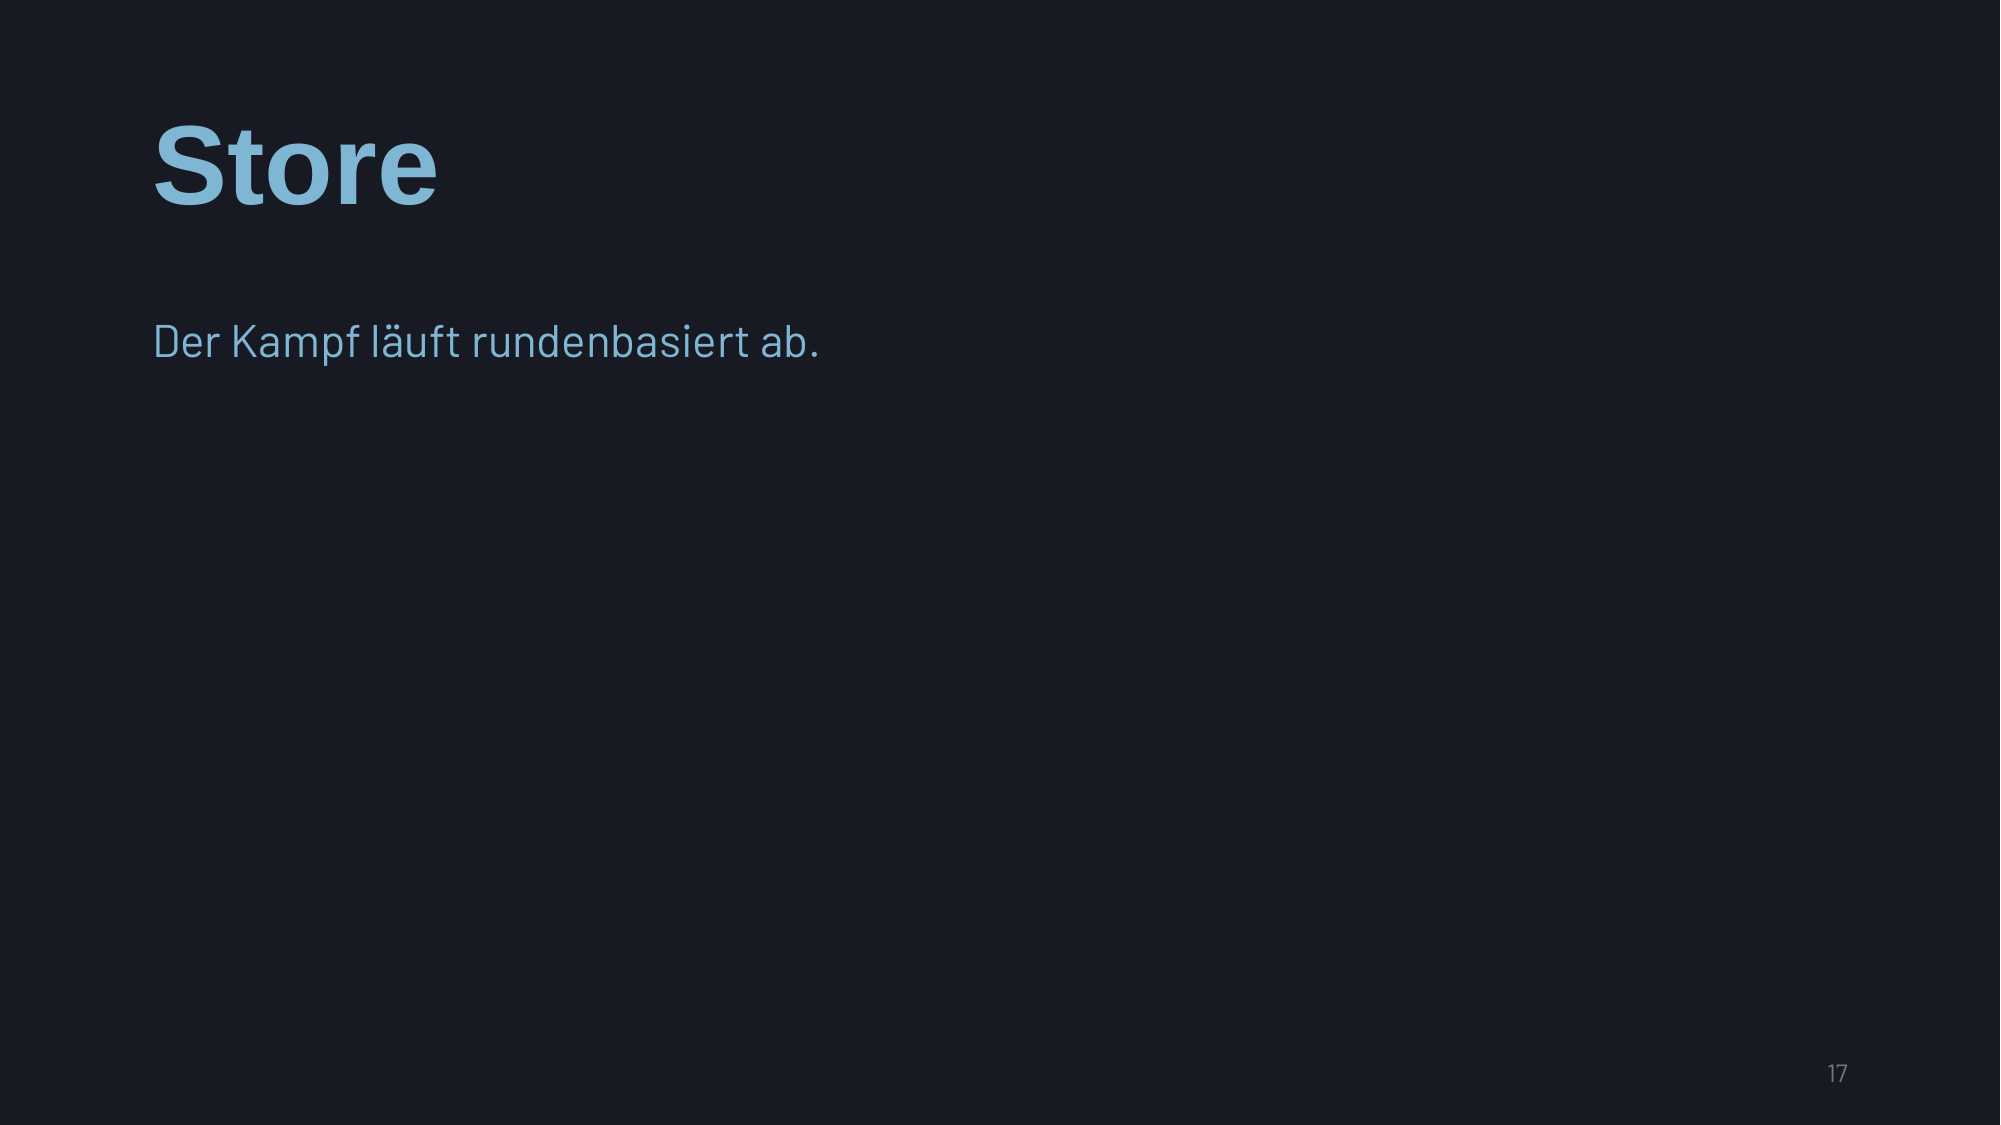

# Store
Der Kampf läuft rundenbasiert ab.
17